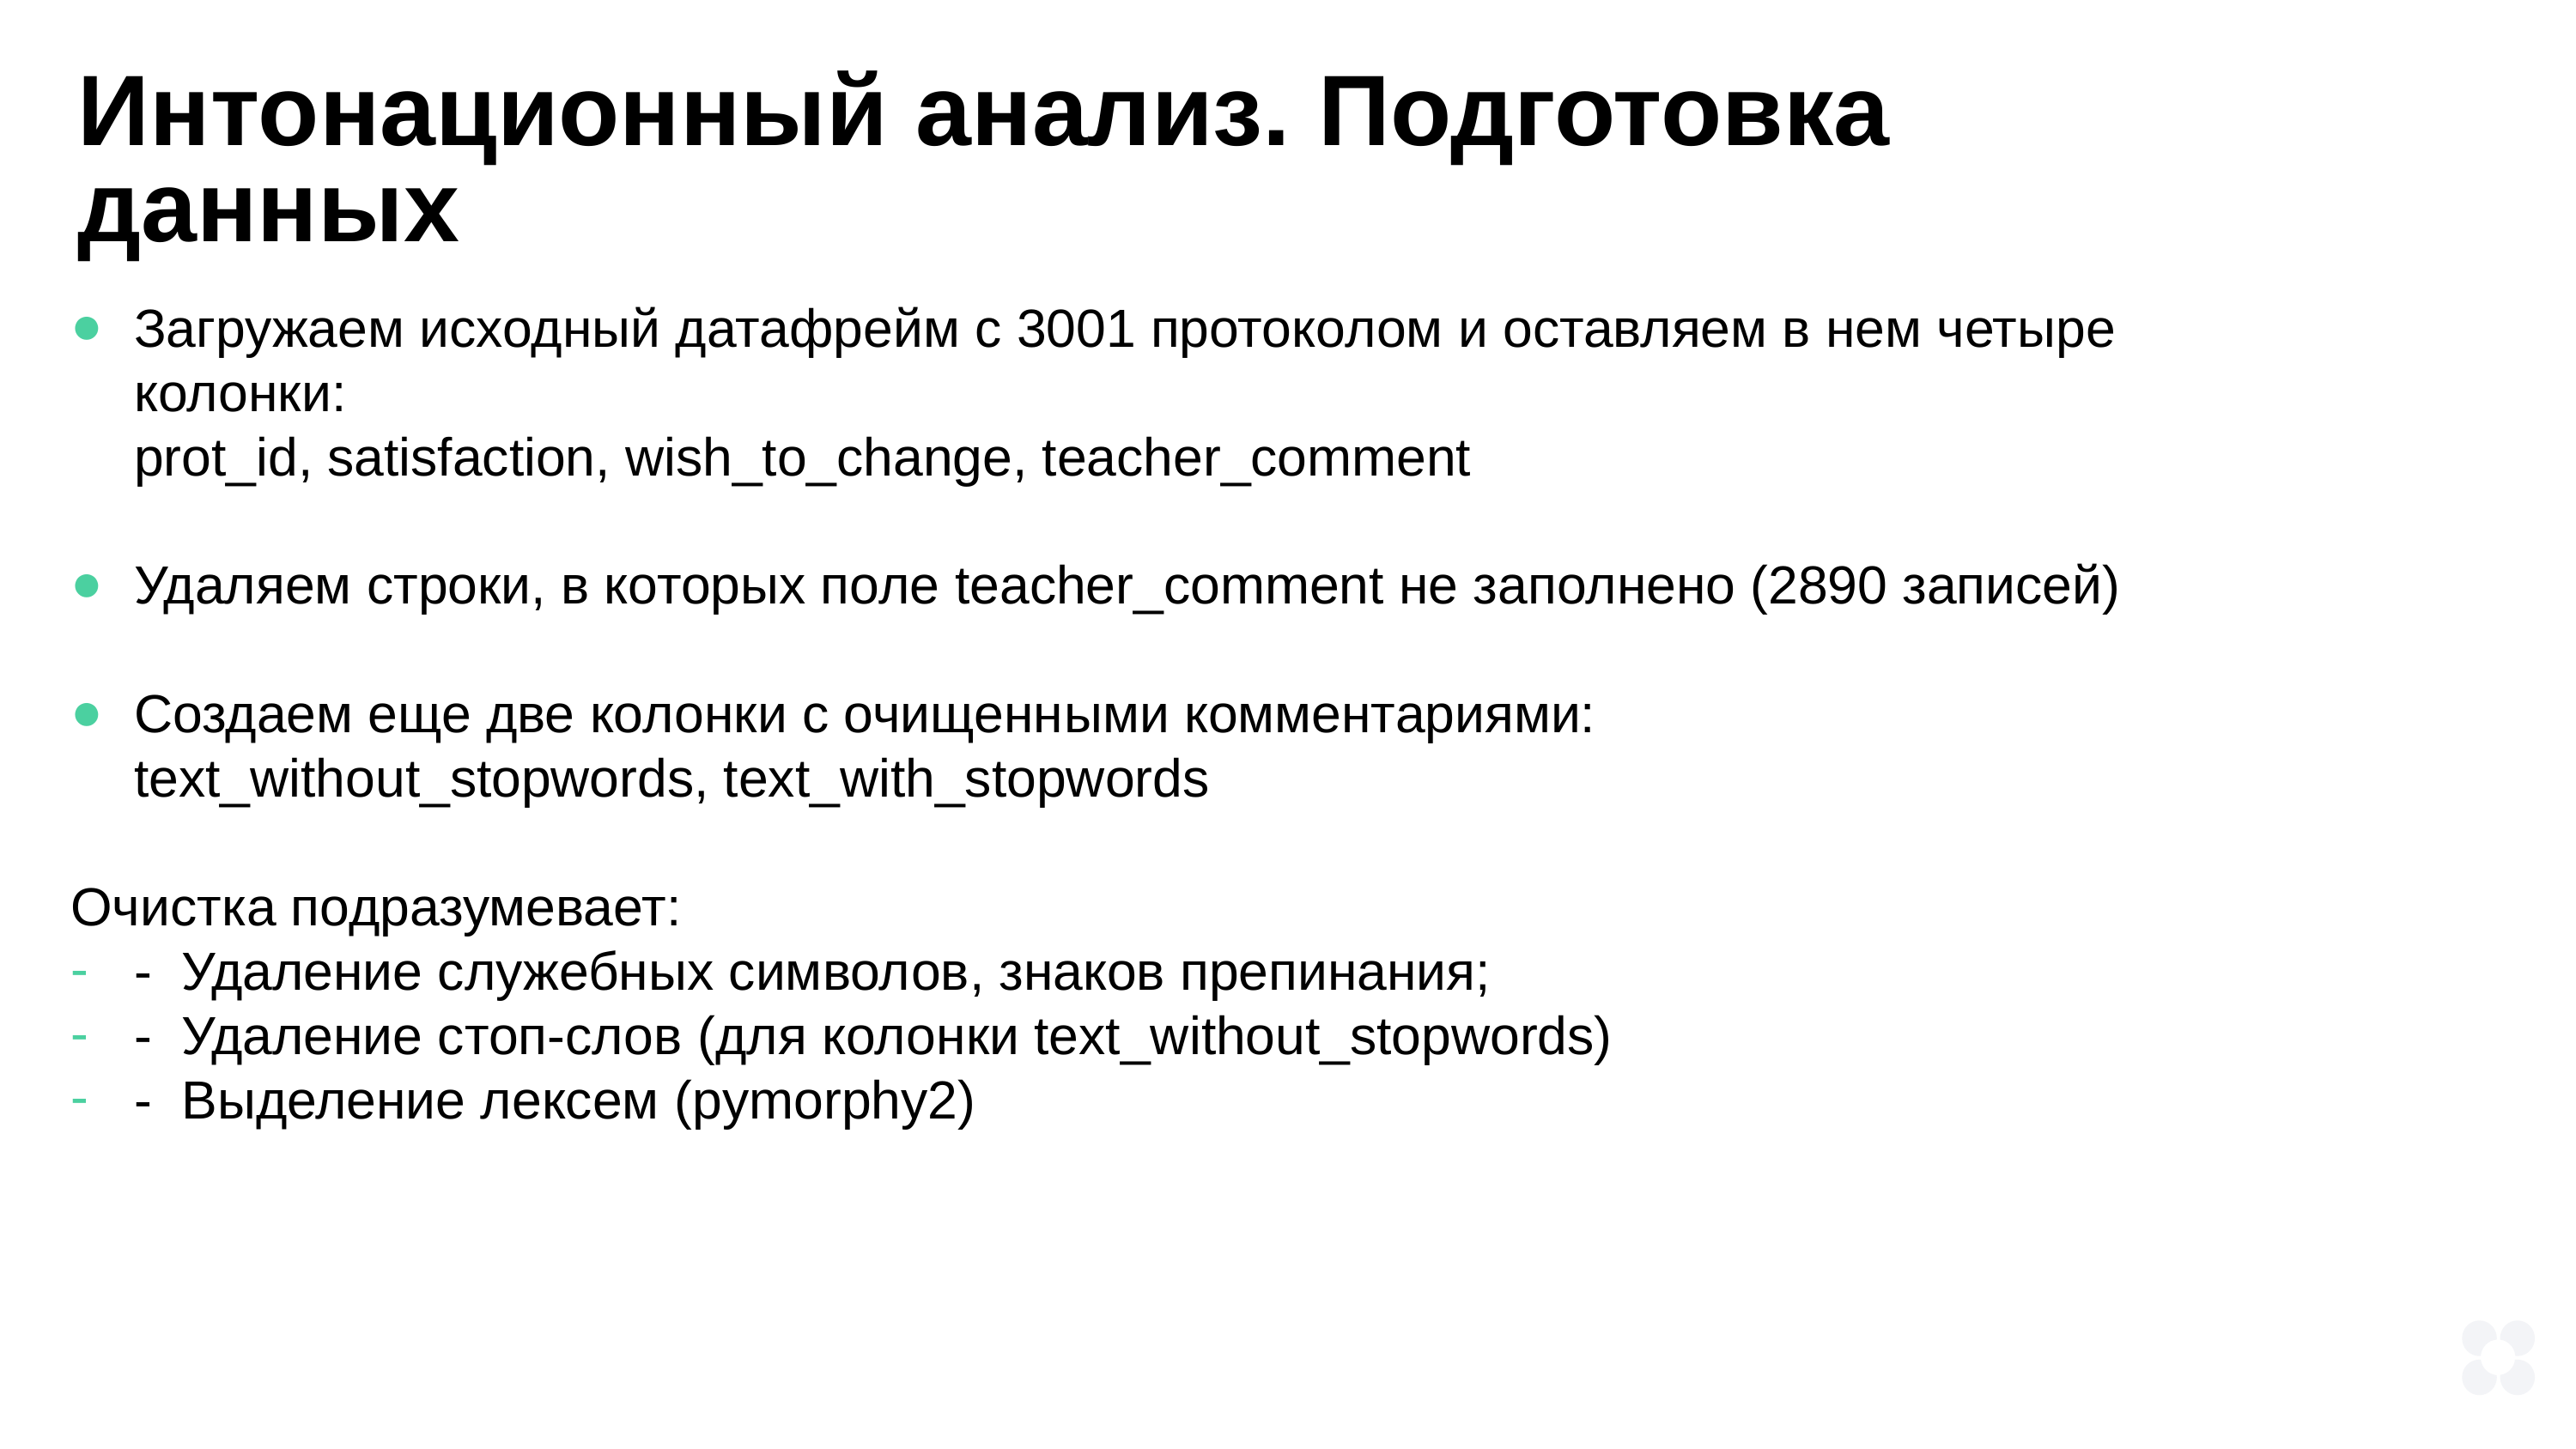

Интонационный анализ. Подготовка данных
Загружаем исходный датафрейм с 3001 протоколом и оставляем в нем четыре колонки:
prot_id, satisfaction, wish_to_change, teacher_comment

Удаляем строки, в которых поле teacher_comment не заполнено (2890 записей)

Создаем еще две колонки с очищенными комментариями:
text_without_stopwords, text_with_stopwords

Очистка подразумевает:
-  Удаление служебных символов, знаков препинания;
-  Удаление стоп-слов (для колонки text_without_stopwords)
-  Выделение лексем (pymorphy2)